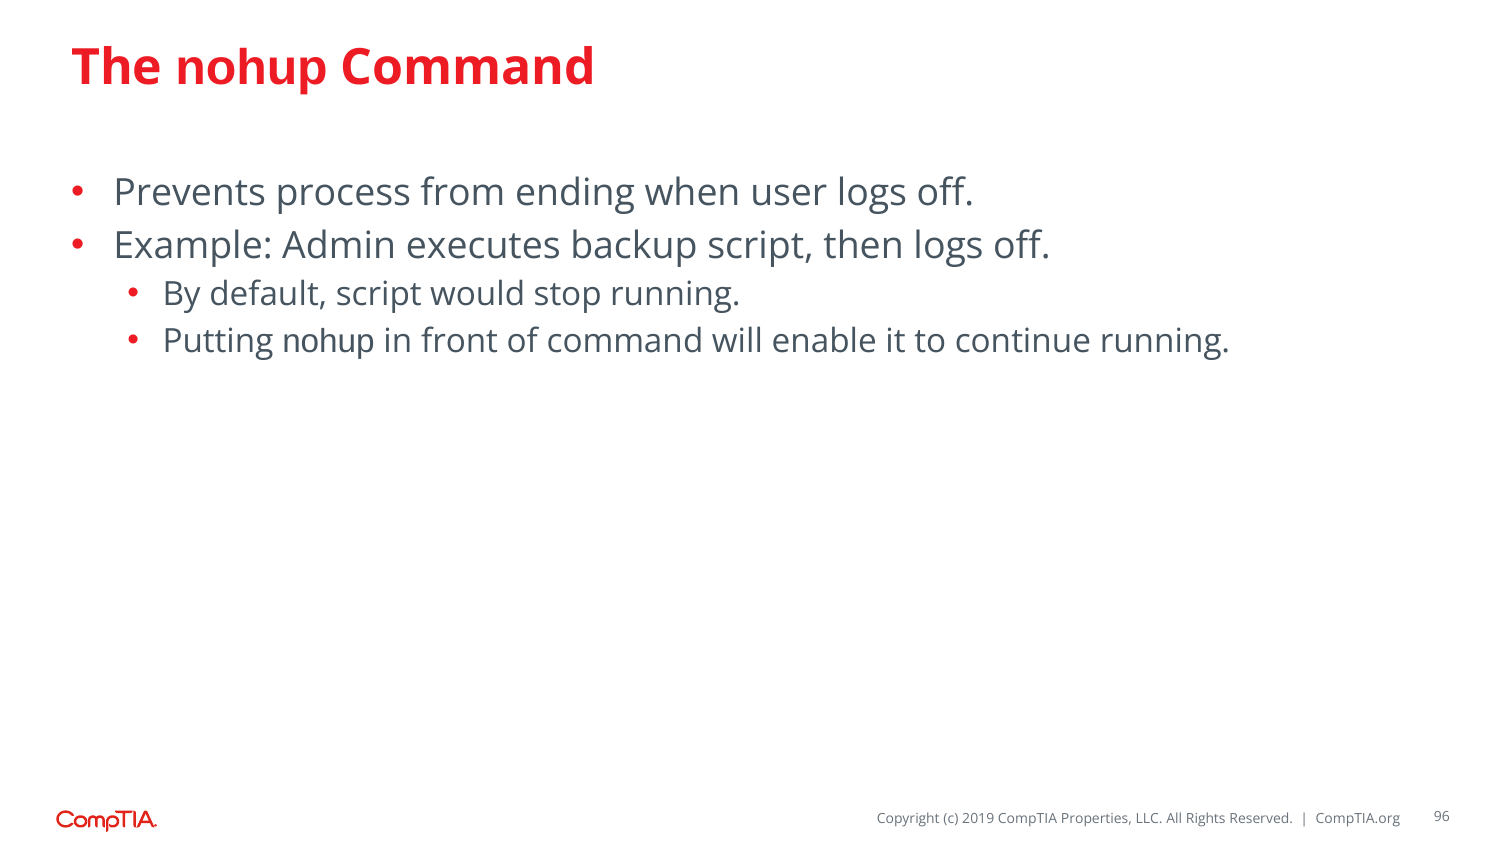

# The nohup Command
Prevents process from ending when user logs off.
Example: Admin executes backup script, then logs off.
By default, script would stop running.
Putting nohup in front of command will enable it to continue running.
96